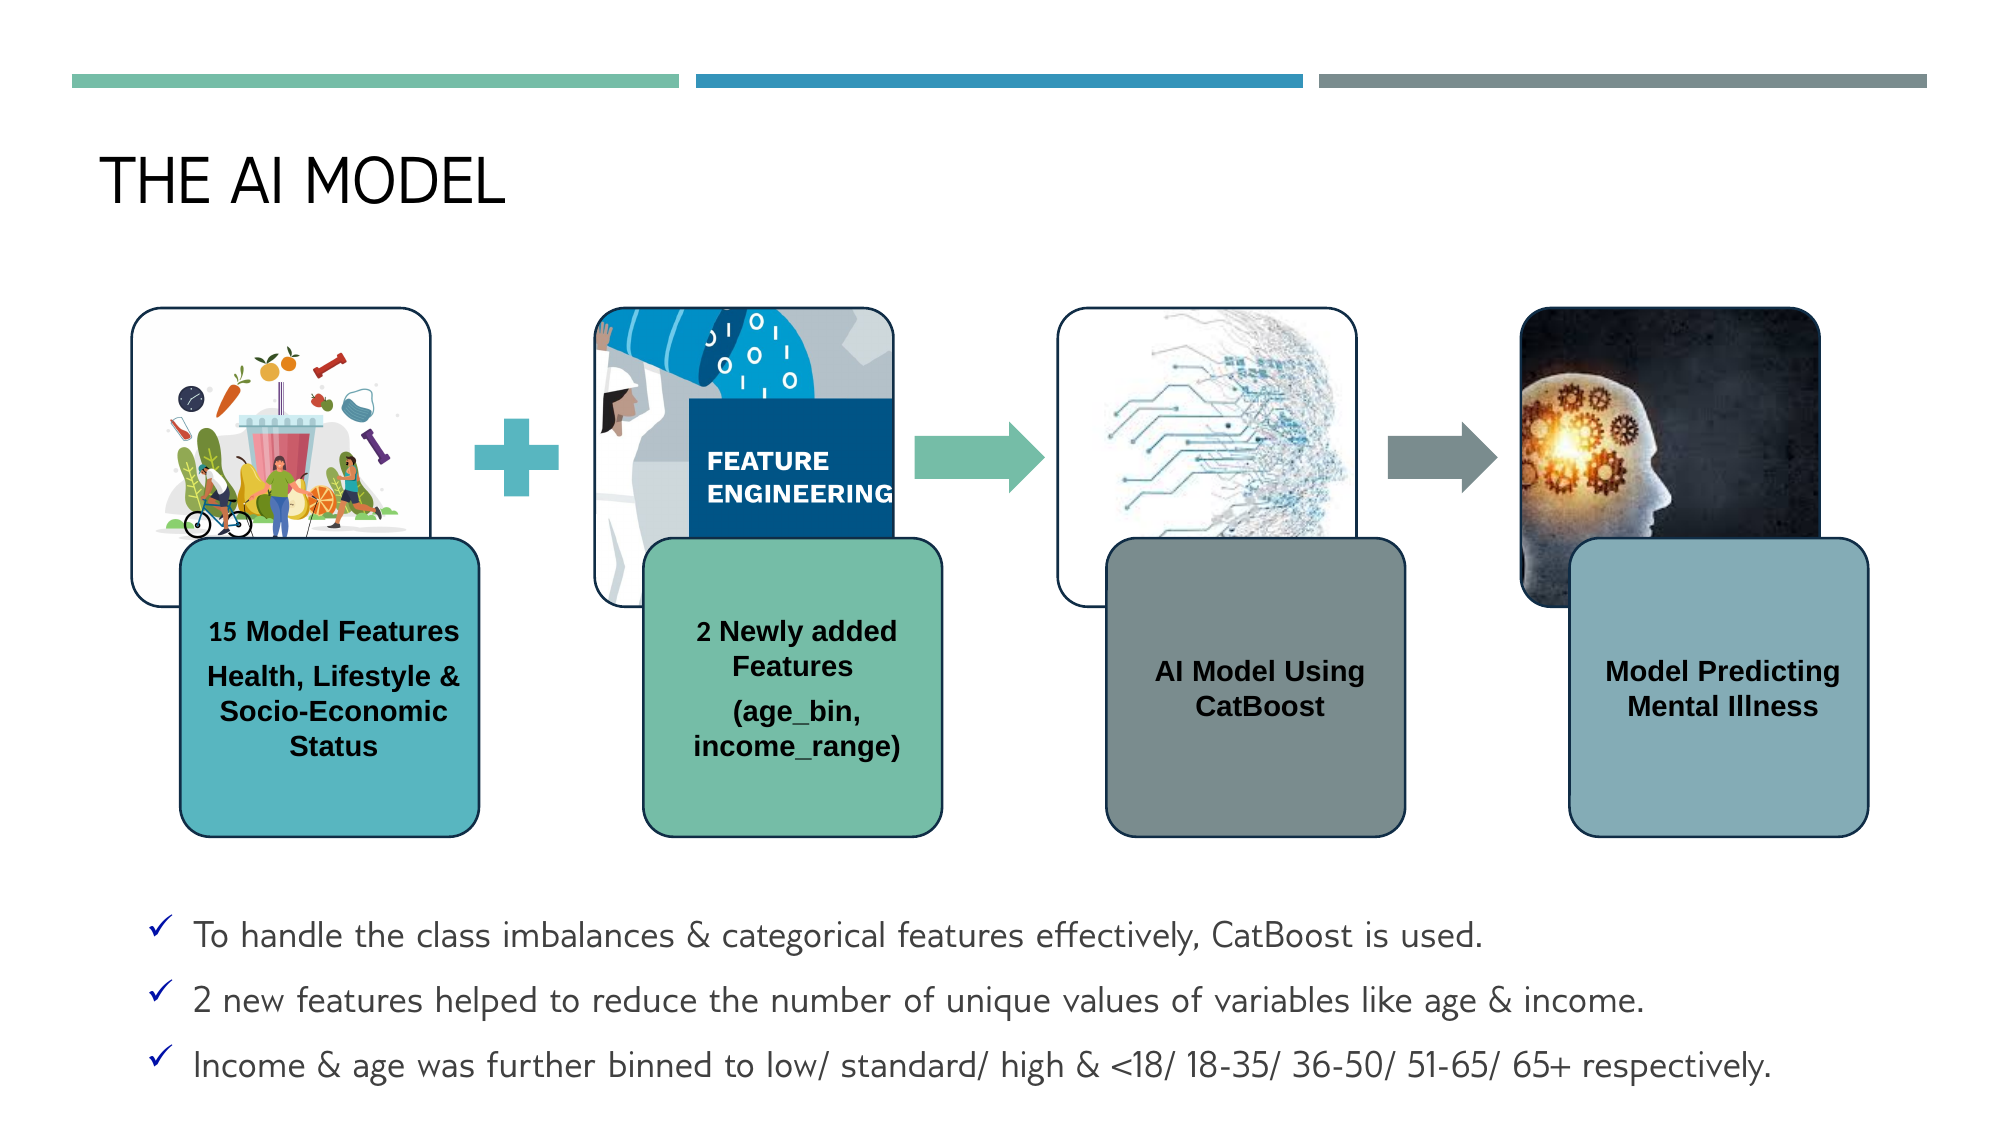

# THE AI MODEL
15 Model Features
Health, Lifestyle & Socio-Economic Status

2 Newly added Features
(age_bin, income_range)

AI Model Using CatBoost

Model Predicting Mental Illness
To handle the class imbalances & categorical features effectively, CatBoost is used.
2 new features helped to reduce the number of unique values of variables like age & income.
Income & age was further binned to low/ standard/ high & <18/ 18-35/ 36-50/ 51-65/ 65+ respectively.